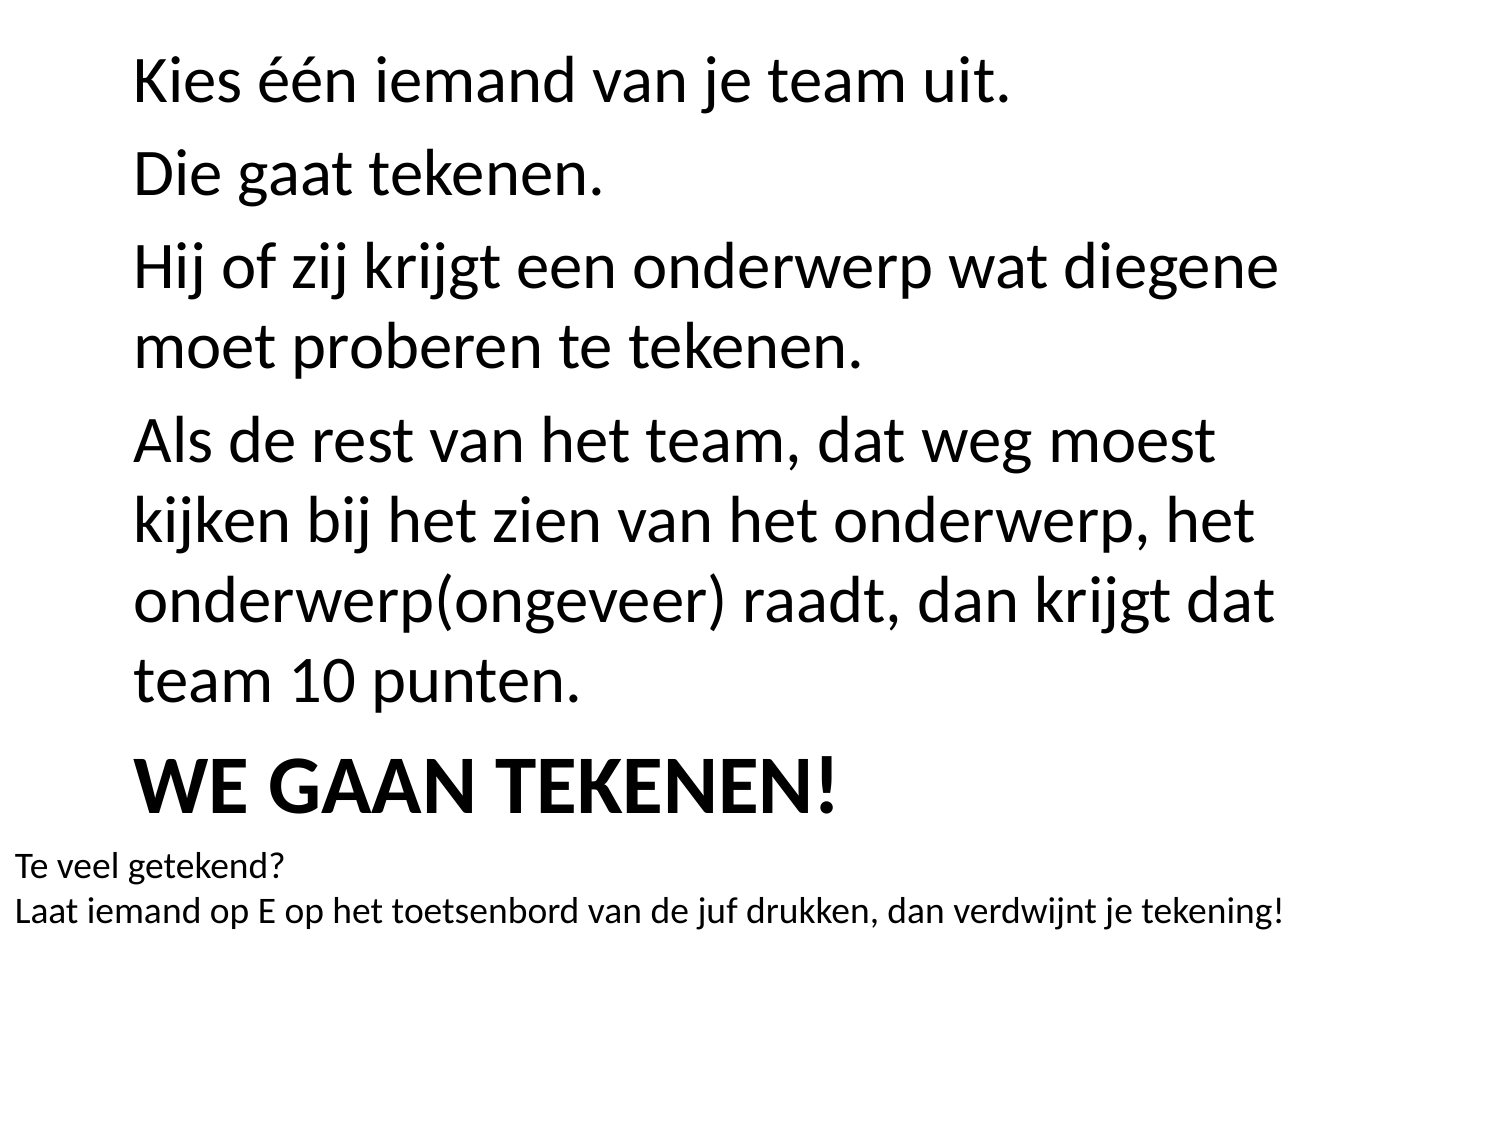

Kies één iemand van je team uit.
Die gaat tekenen.
Hij of zij krijgt een onderwerp wat diegene moet proberen te tekenen.
Als de rest van het team, dat weg moest kijken bij het zien van het onderwerp, het onderwerp(ongeveer) raadt, dan krijgt dat team 10 punten.
# We gaan Tekenen!
Te veel getekend?
Laat iemand op E op het toetsenbord van de juf drukken, dan verdwijnt je tekening!